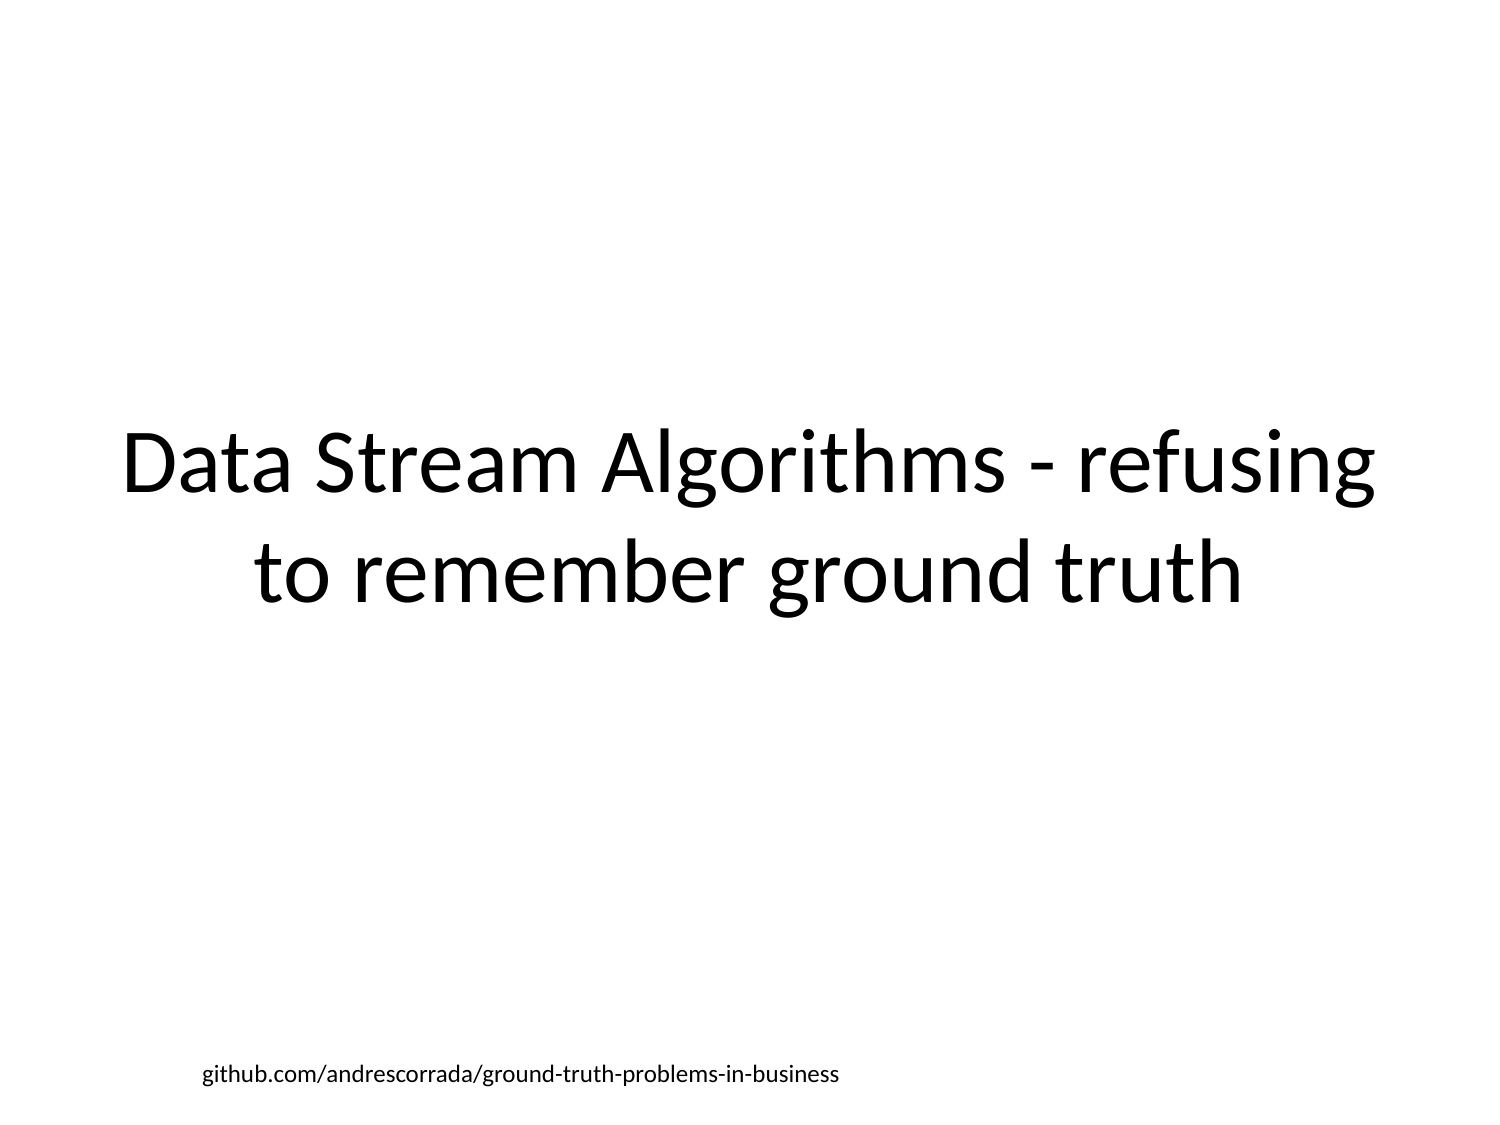

# Data Stream Algorithms - refusing to remember ground truth
github.com/andrescorrada/ground-truth-problems-in-business